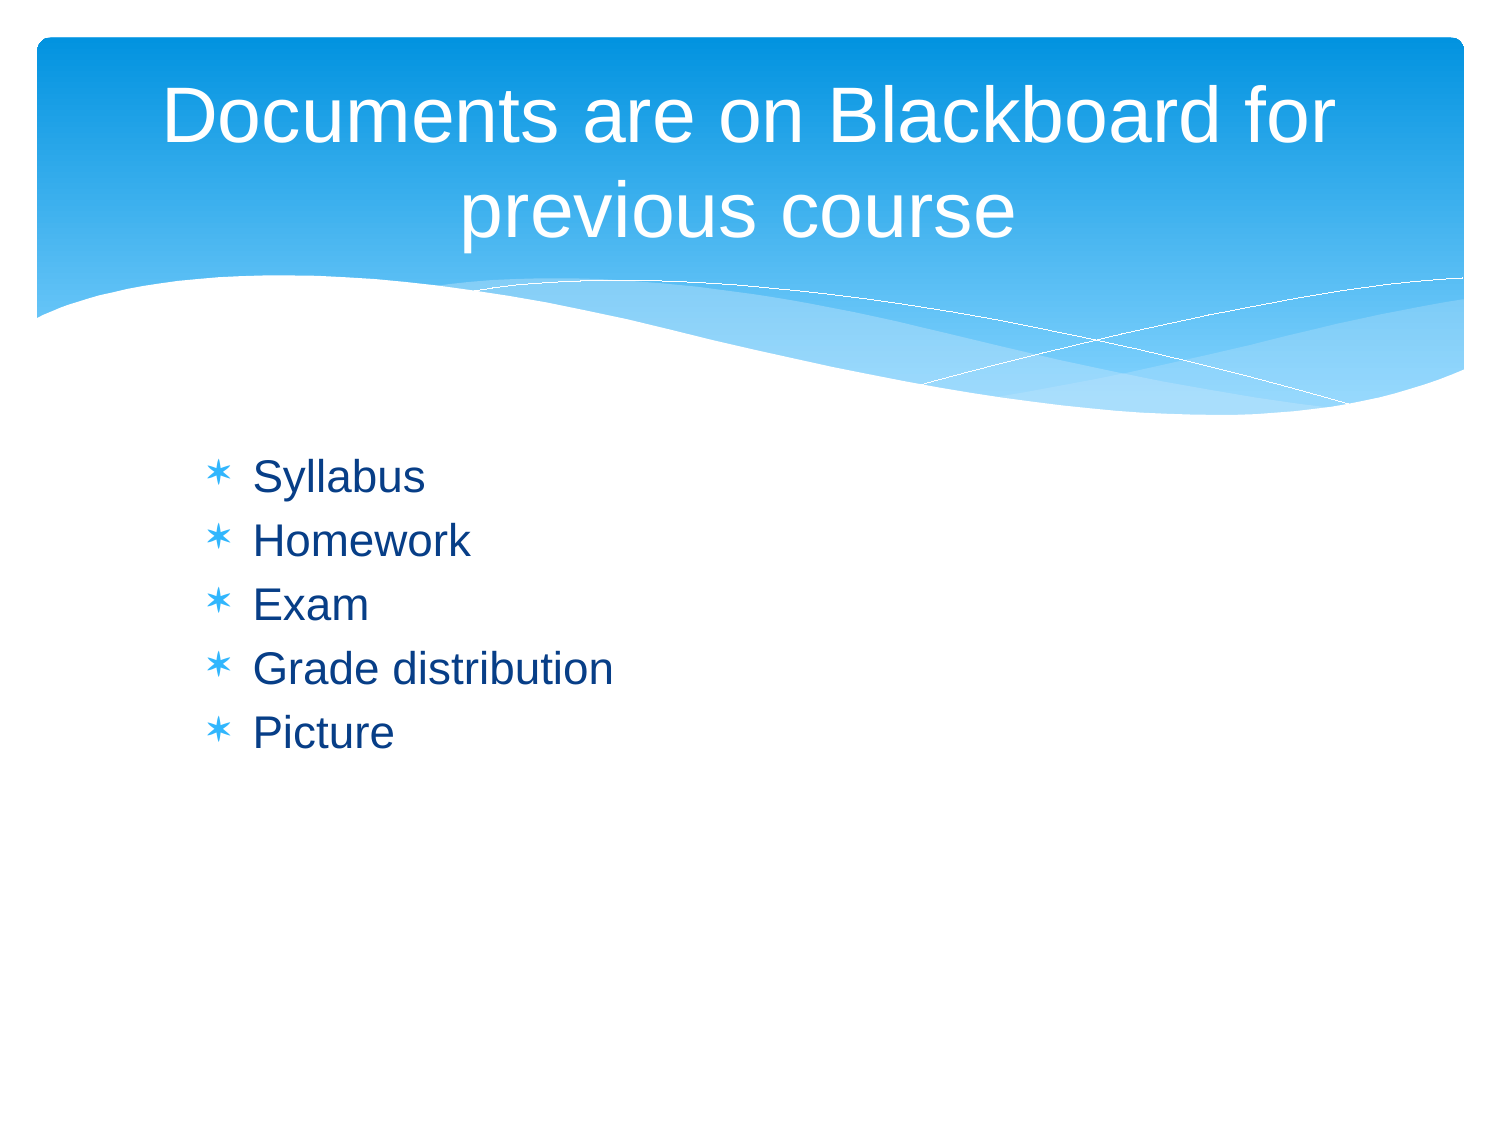

# Documents are on Blackboard for previous course
Syllabus
Homework
Exam
Grade distribution
Picture